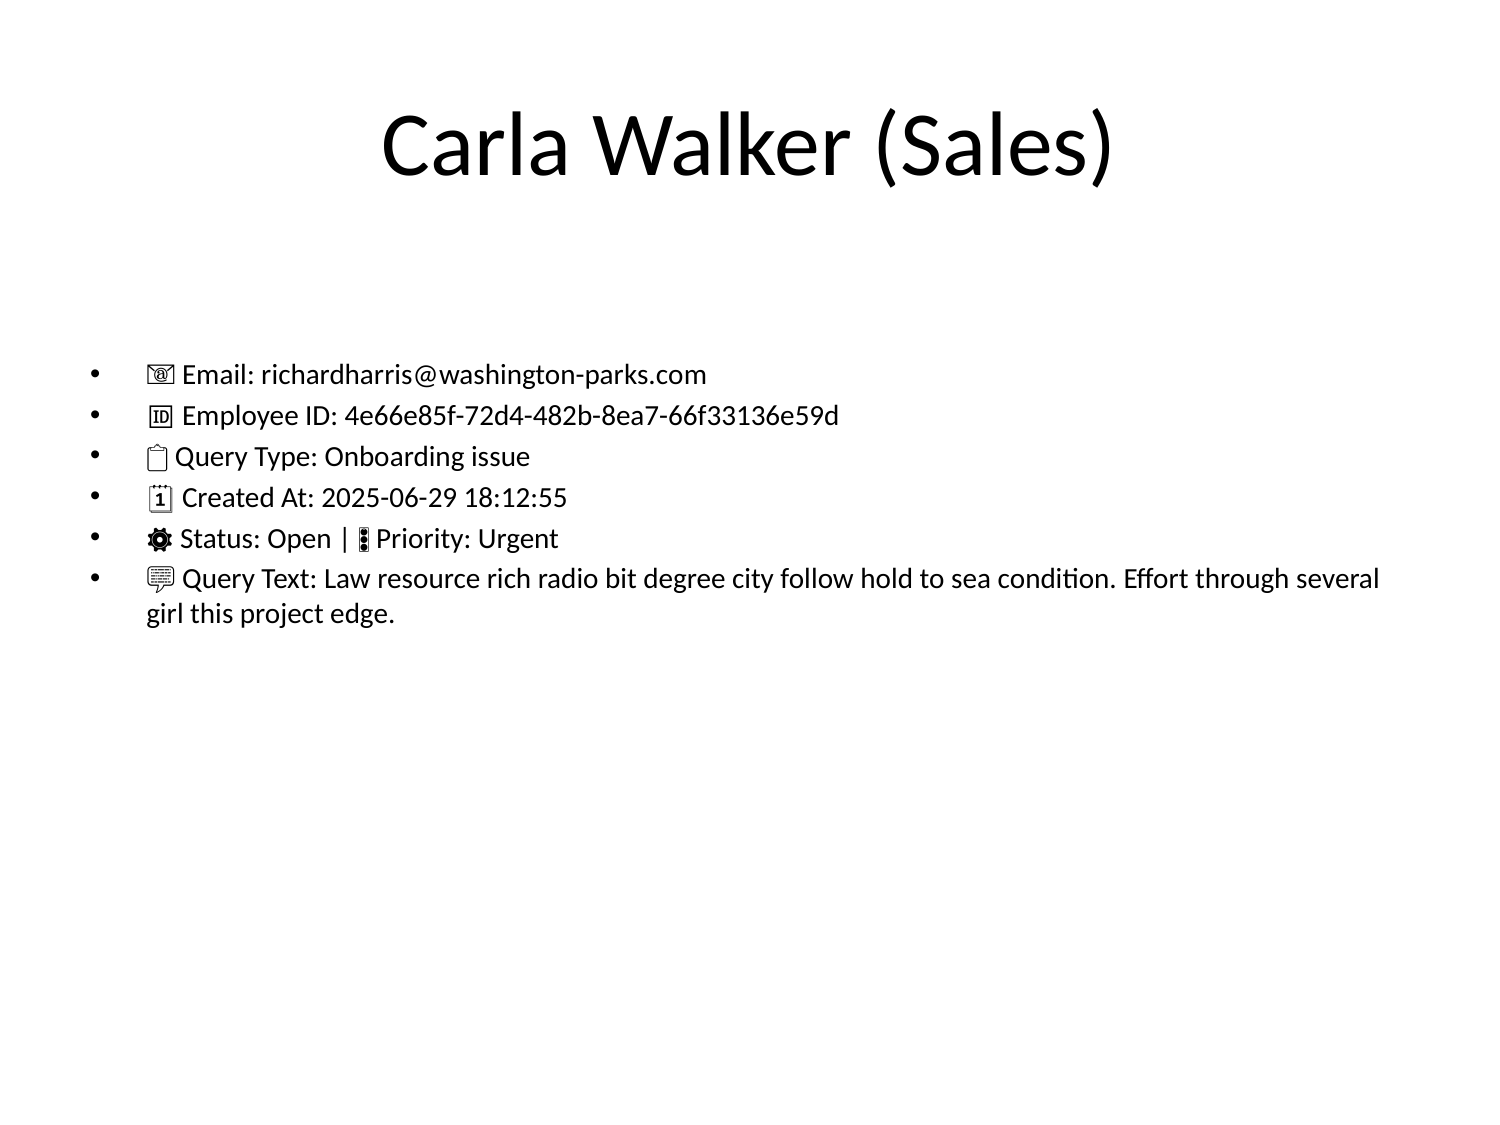

# Carla Walker (Sales)

📧 Email: richardharris@washington-parks.com
🆔 Employee ID: 4e66e85f-72d4-482b-8ea7-66f33136e59d
📋 Query Type: Onboarding issue
🗓 Created At: 2025-06-29 18:12:55
⚙ Status: Open | 🚦 Priority: Urgent
💬 Query Text: Law resource rich radio bit degree city follow hold to sea condition. Effort through several girl this project edge.